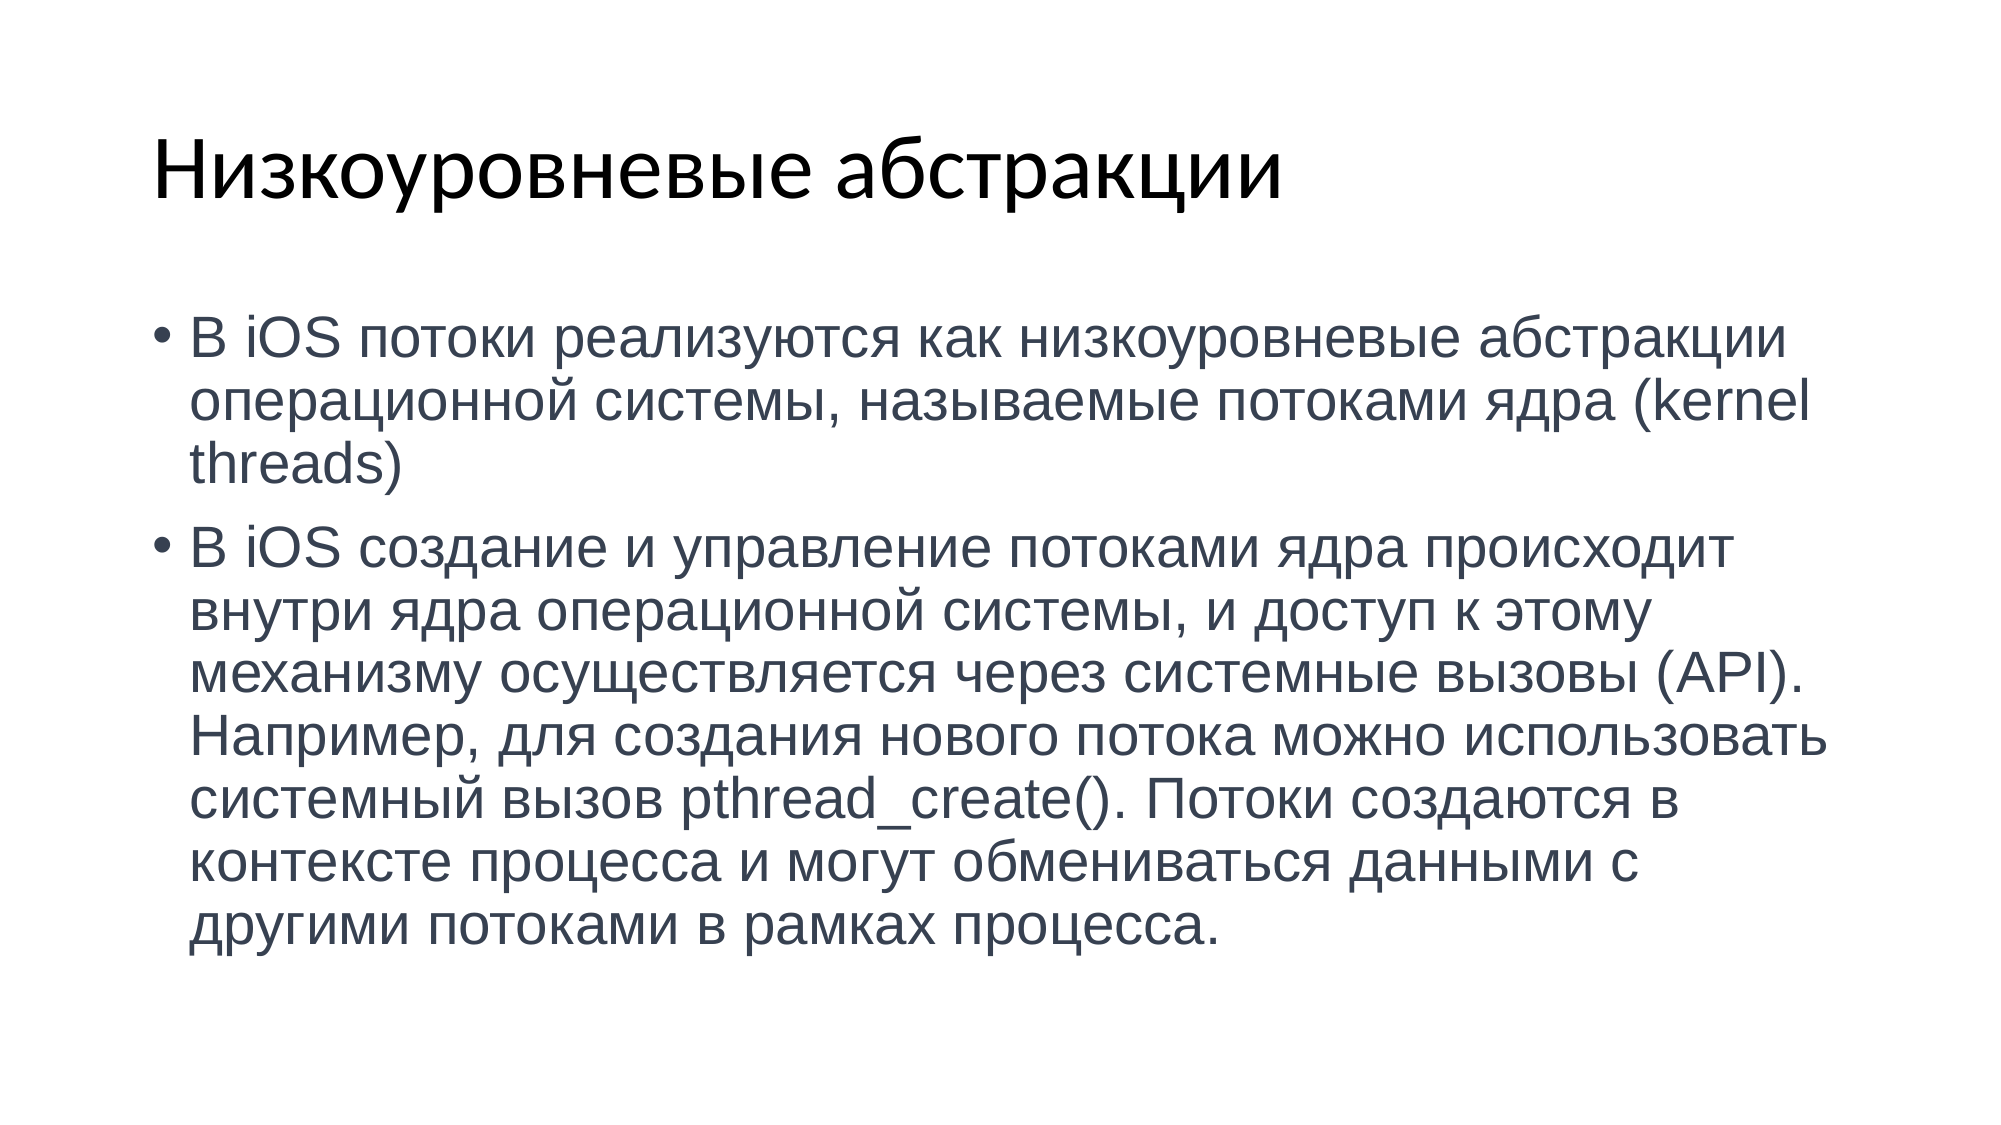

# Низкоуровневые абстракции
В iOS потоки реализуются как низкоуровневые абстракции операционной системы, называемые потоками ядра (kernel threads)
В iOS создание и управление потоками ядра происходит внутри ядра операционной системы, и доступ к этому механизму осуществляется через системные вызовы (API). Например, для создания нового потока можно использовать системный вызов pthread_create(). Потоки создаются в контексте процесса и могут обмениваться данными с другими потоками в рамках процесса.